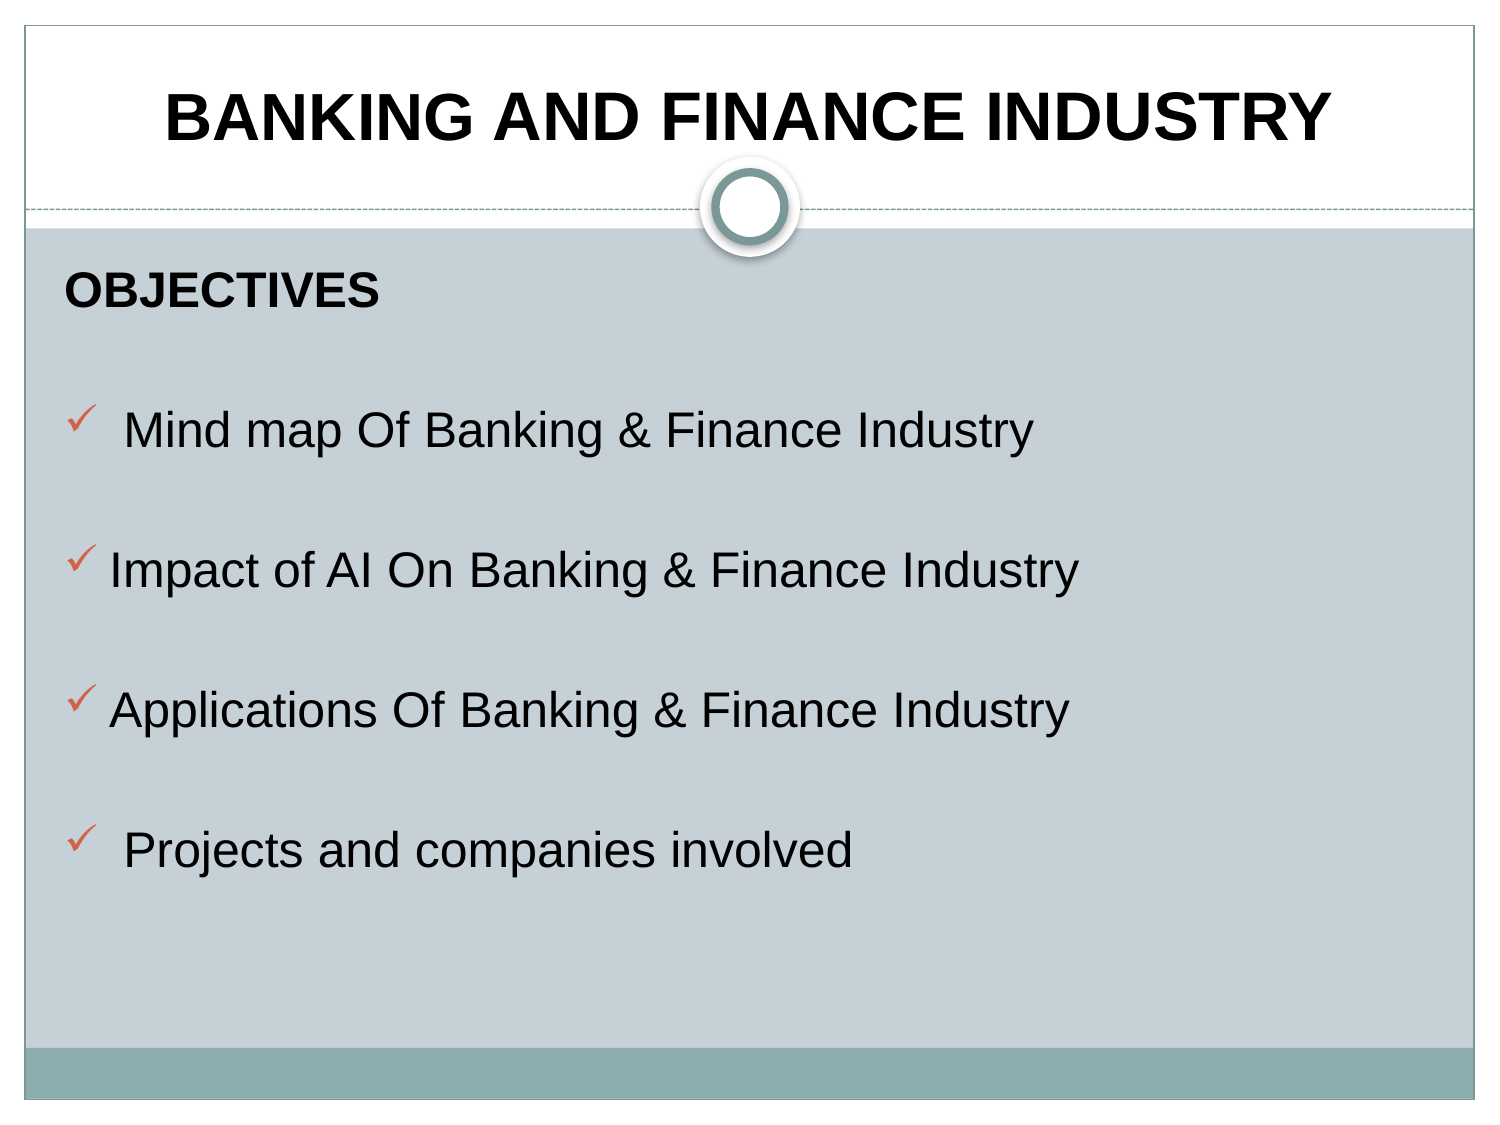

# BANKING AND FINANCE INDUSTRY
OBJECTIVES

 Mind map Of Banking & Finance Industry

Impact of AI On Banking & Finance Industry

Applications Of Banking & Finance Industry

 Projects and companies involved